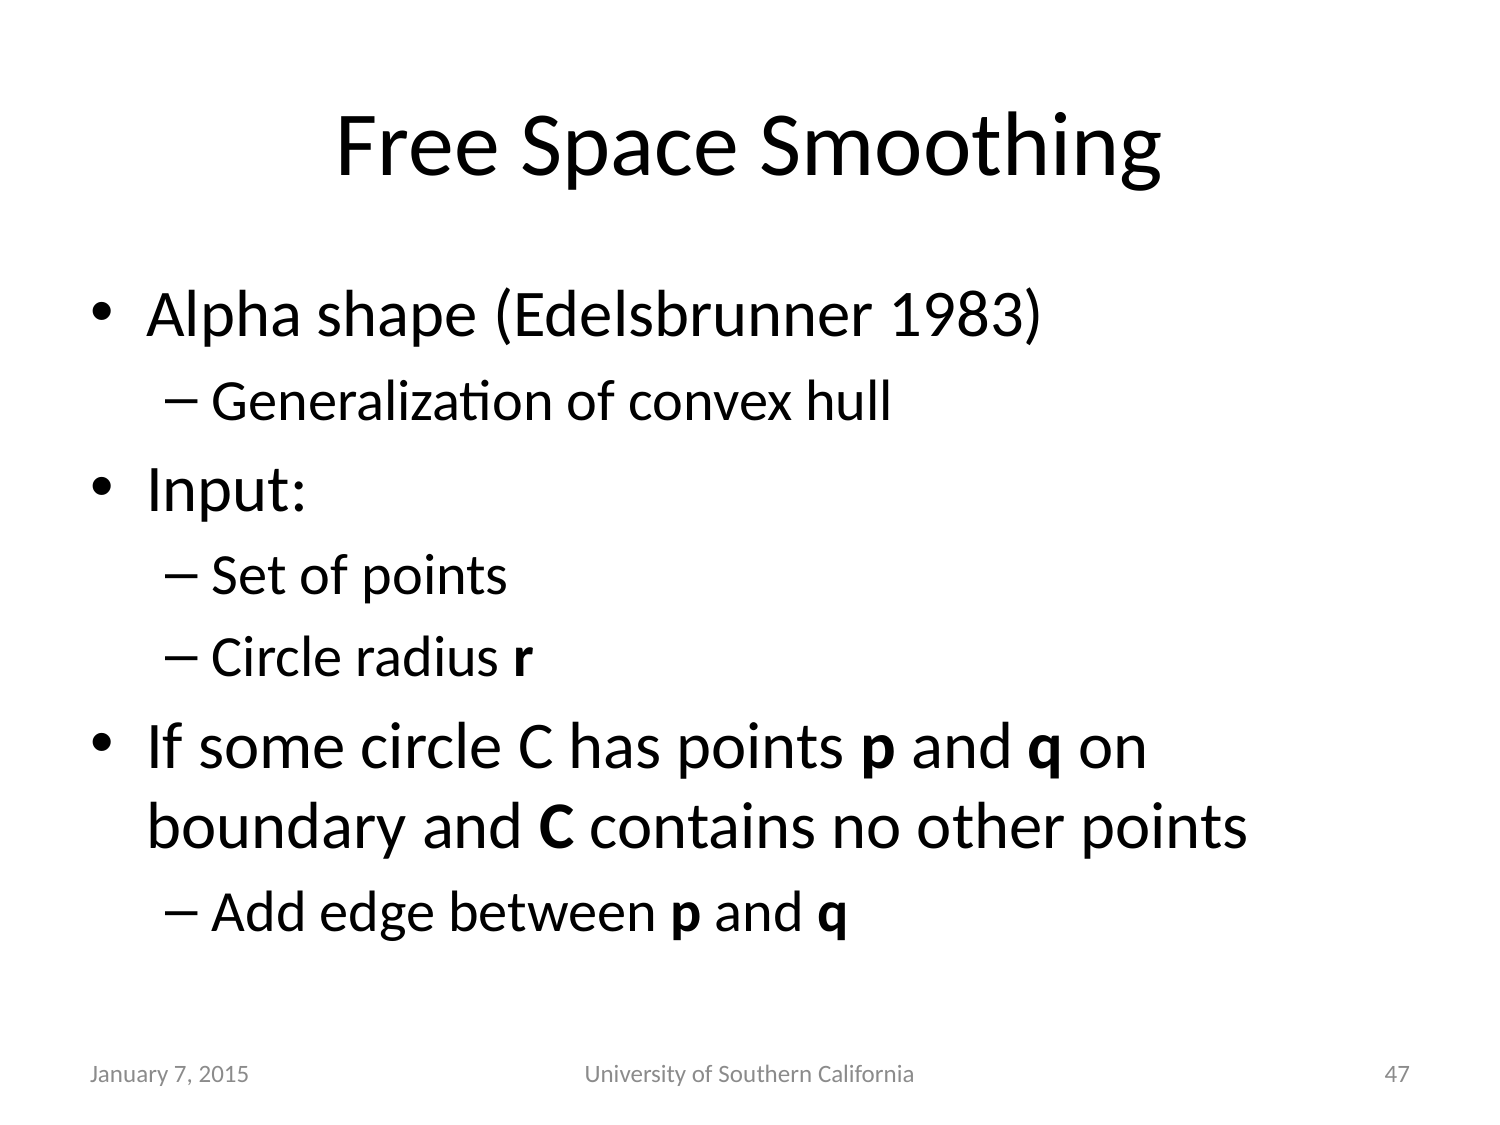

# Free Space Smoothing
Alpha shape (Edelsbrunner 1983)
Generalization of convex hull
Input:
Set of points
Circle radius r
If some circle C has points p and q on boundary and C contains no other points
Add edge between p and q

January 7, 2015
University of Southern California
47